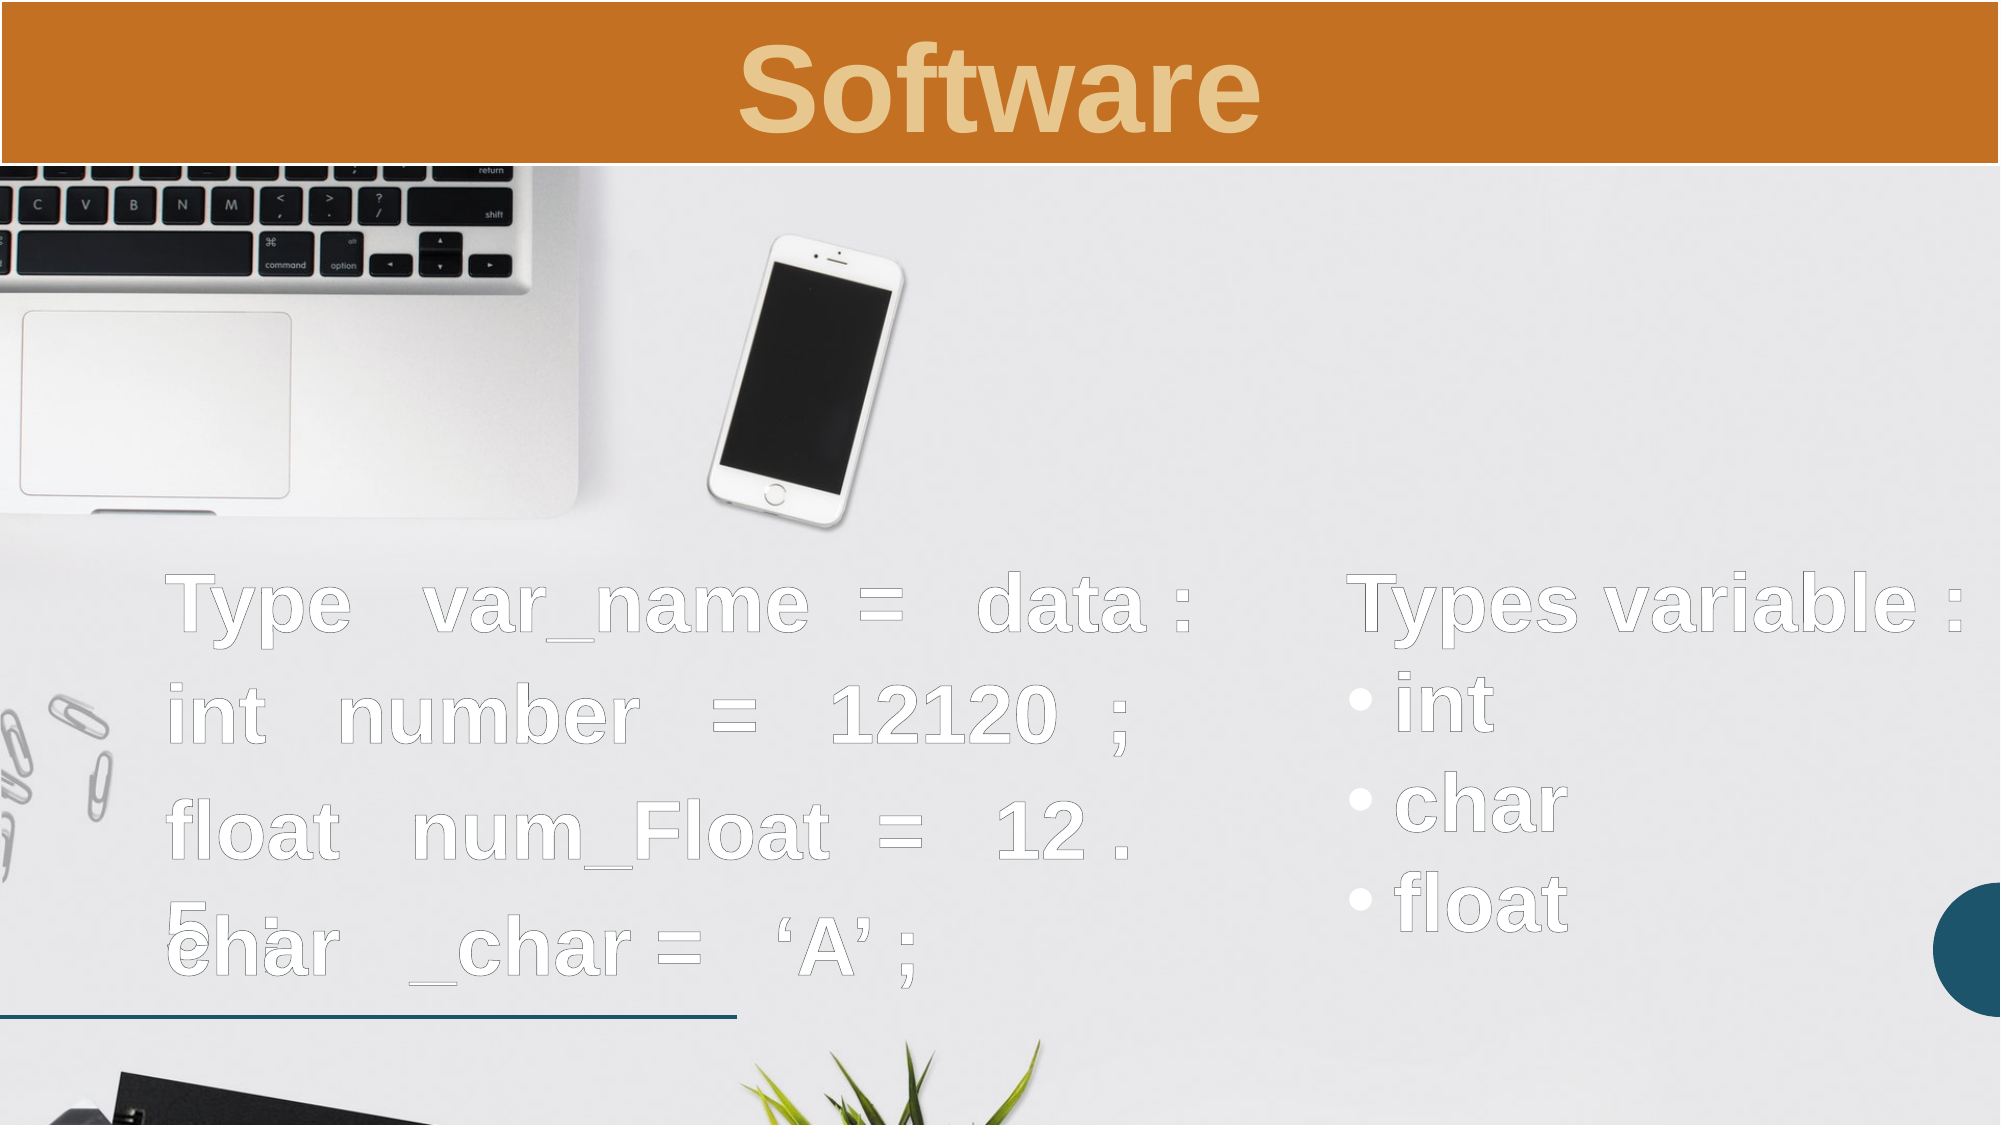

Software
Type   var_name  =   data :
Types variable :
int
char
float
int   number   =   12120  ;
float   num_Float  =   12 . 5  ;
char   _char =   ‘A’ ;